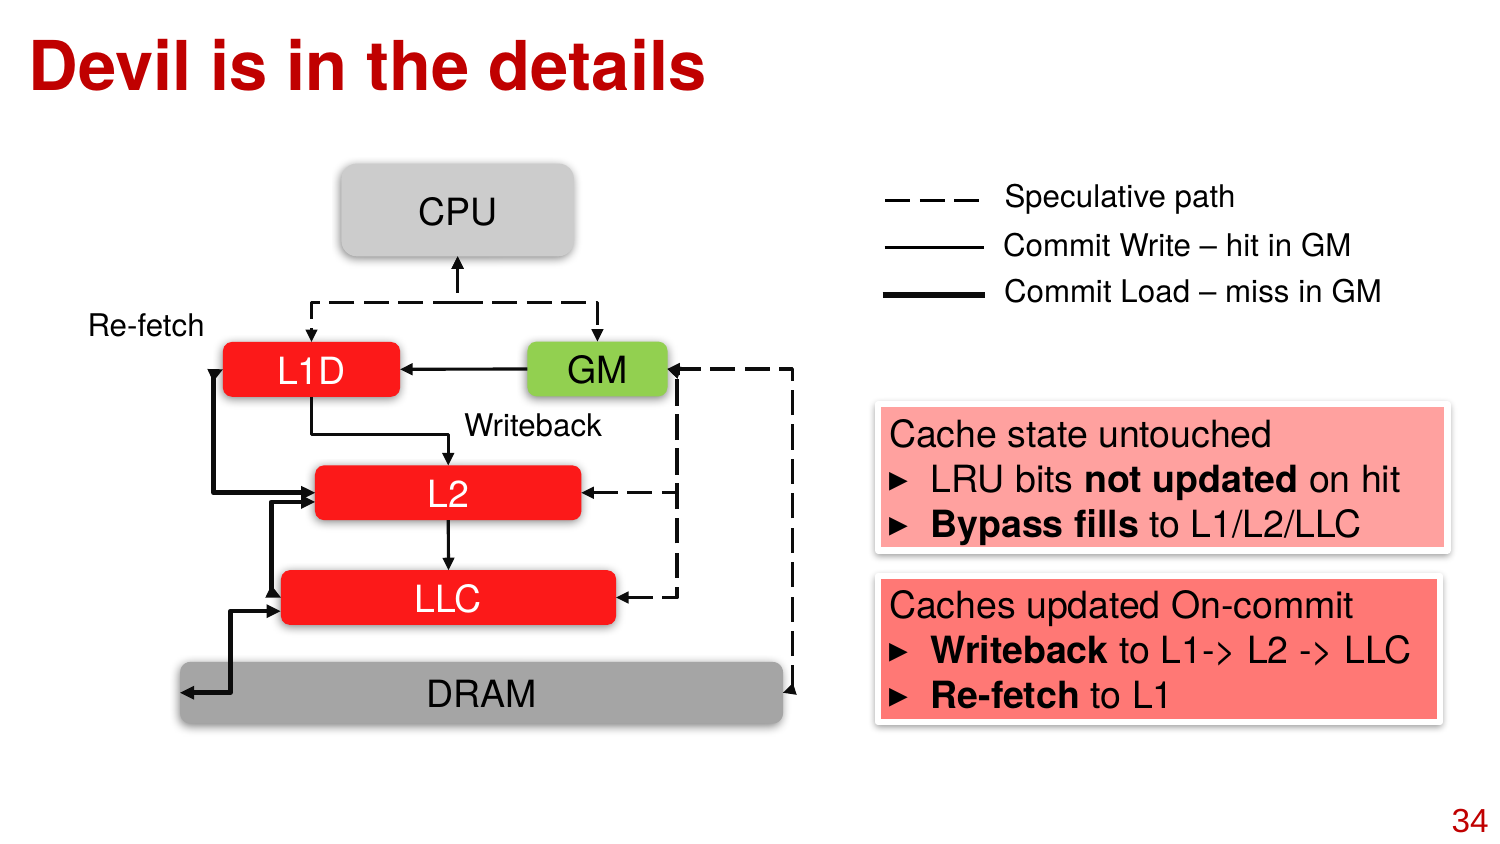

# Devil is in the details
CPU
Speculative path
Commit Write – hit in GM
Commit Load – miss in GM
Re-fetch
GM
L1D
Writeback
Cache state untouched
LRU bits not updated on hit
Bypass fills to L1/L2/LLC
L2
LLC
Caches updated On-commit
Writeback to L1-> L2 -> LLC
Re-fetch to L1
DRAM
34